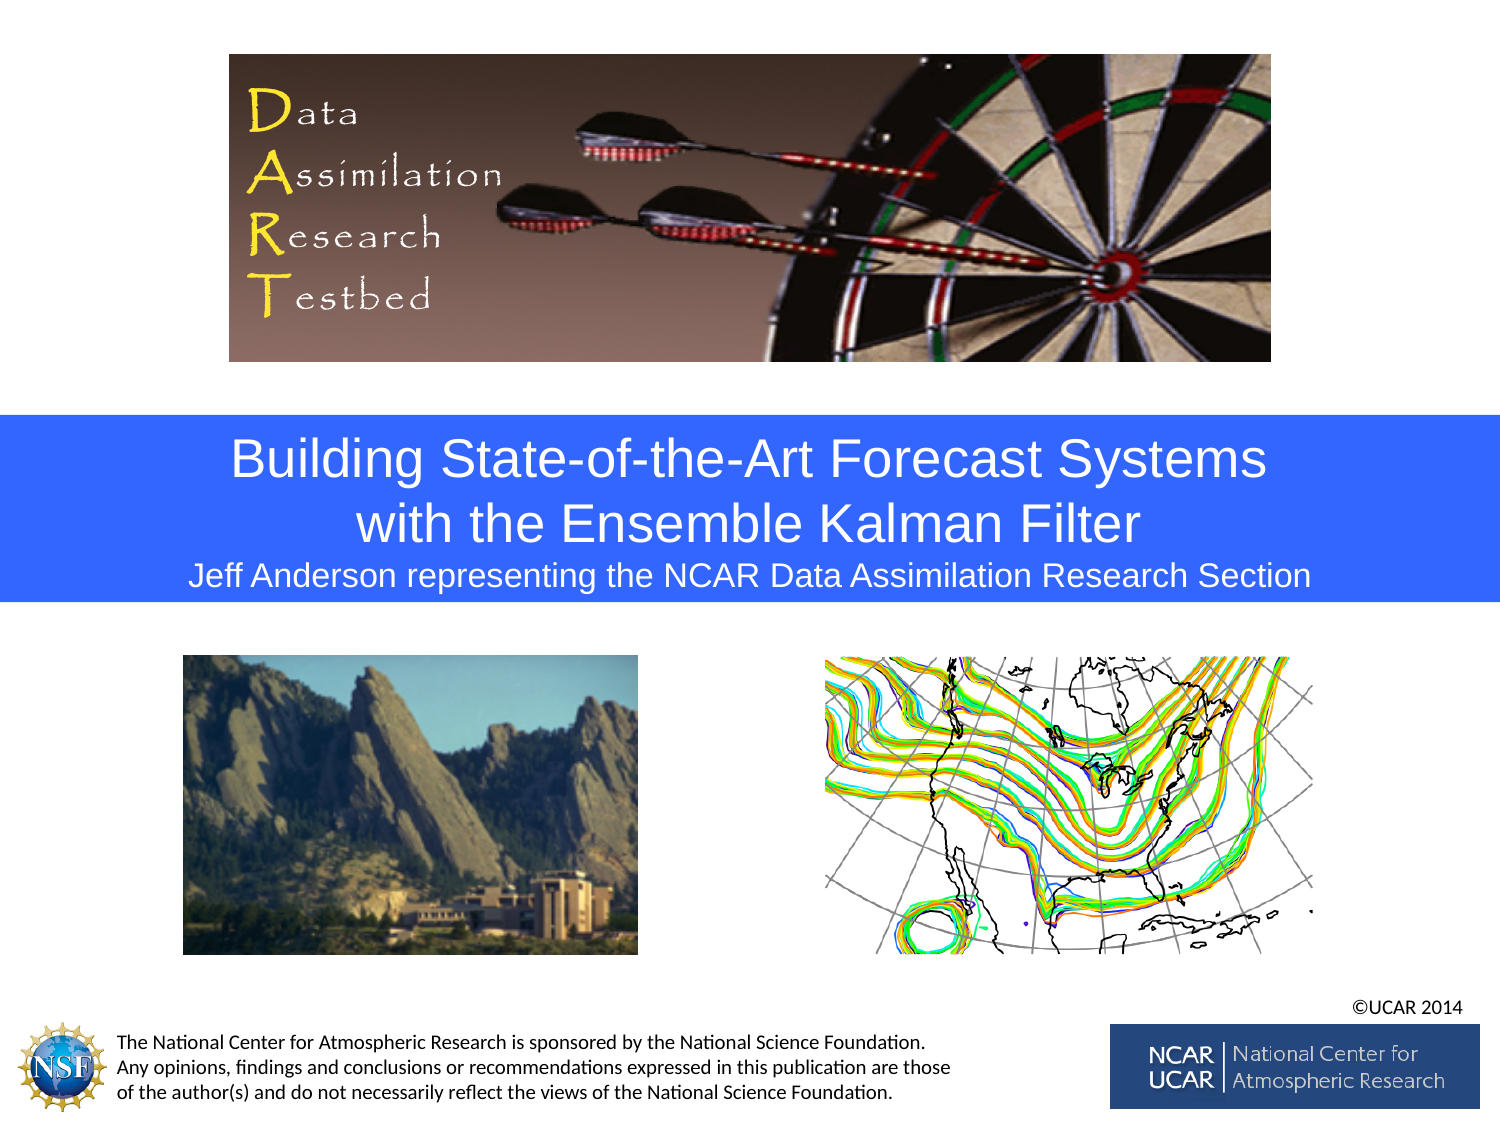

# Building State-of-the-Art Forecast Systems with the Ensemble Kalman Filter Jeff Anderson representing the NCAR Data Assimilation Research Section